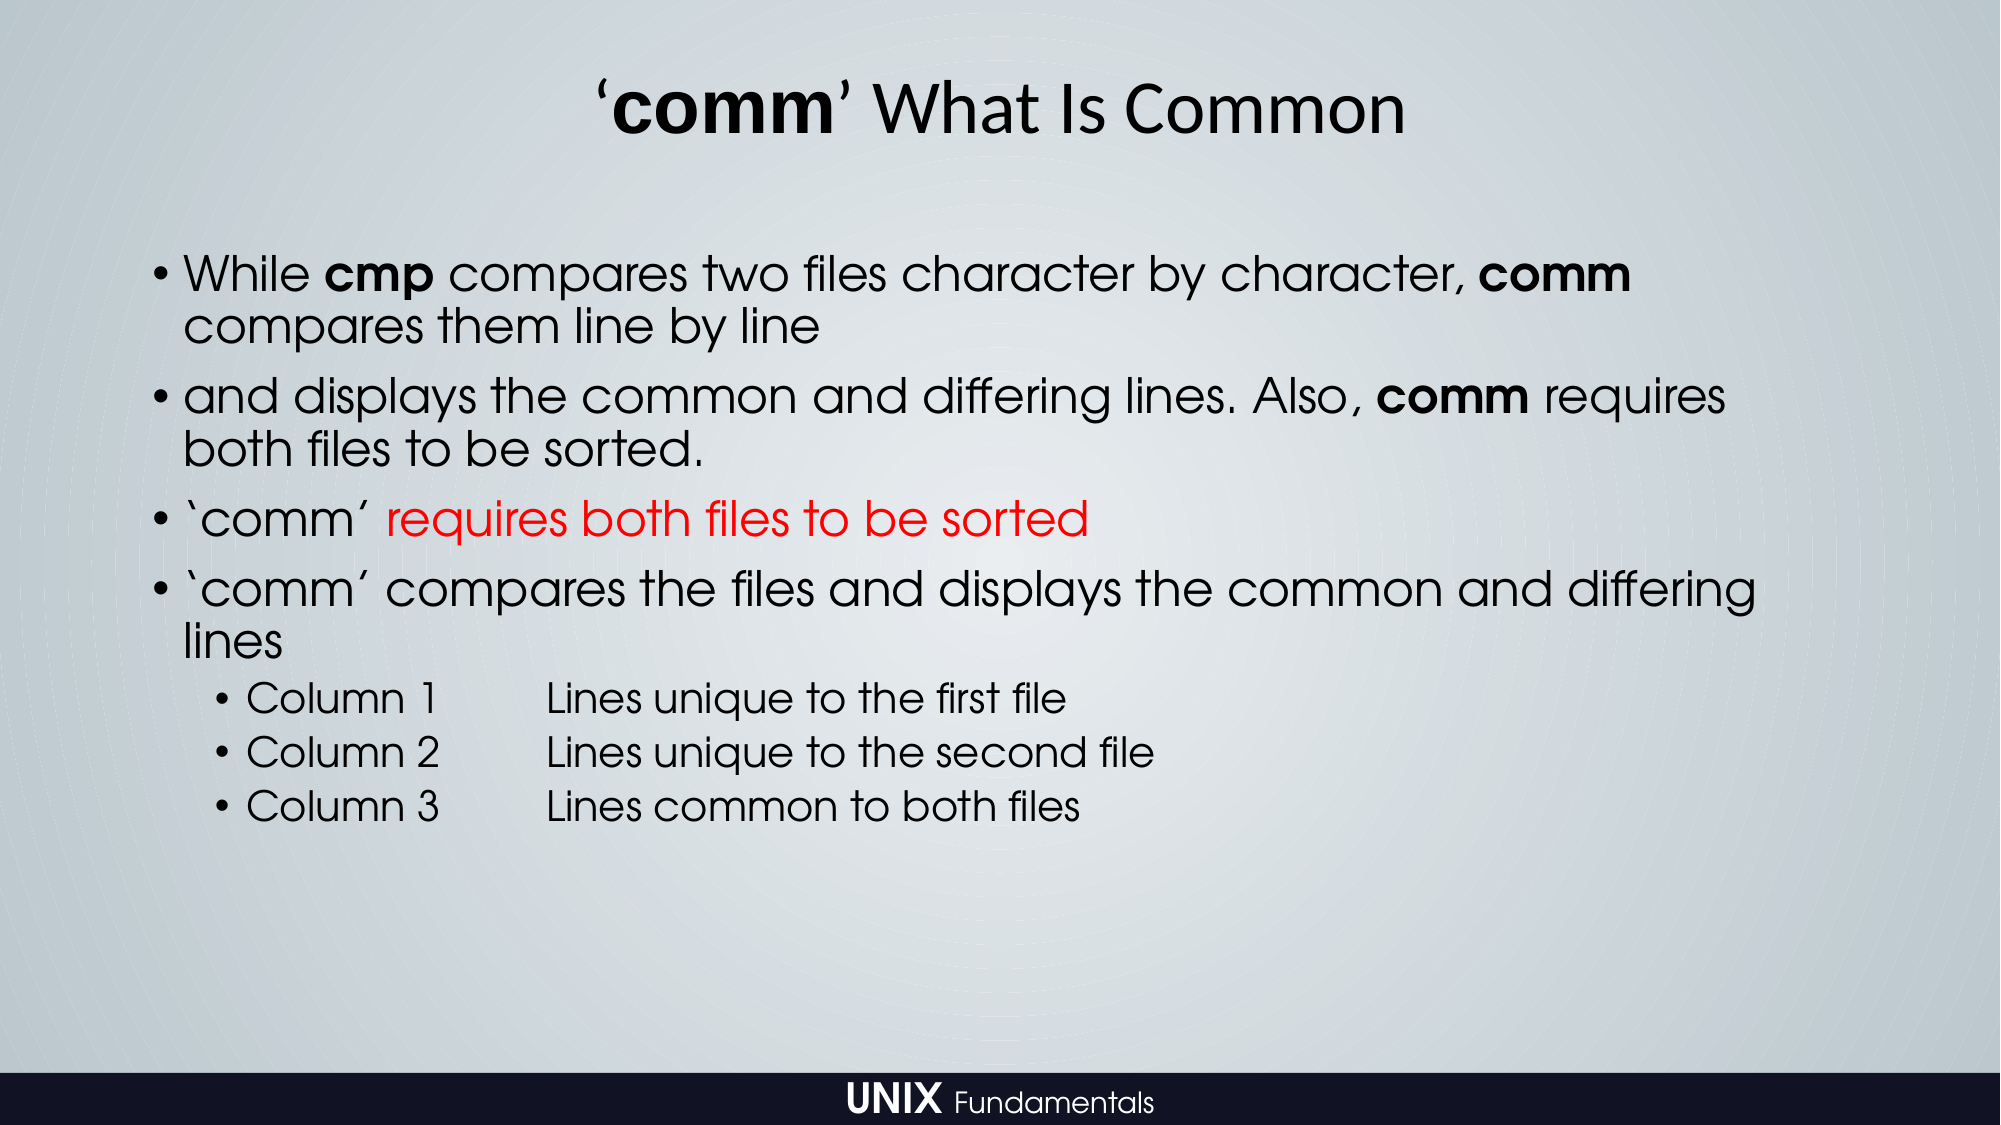

# ‘comm’ What Is Common
While cmp compares two files character by character, comm compares them line by line
and displays the common and differing lines. Also, comm requires both files to be sorted.
‘comm’ requires both files to be sorted
‘comm’ compares the files and displays the common and differing lines
Column 1	Lines unique to the first file
Column 2	Lines unique to the second file
Column 3	Lines common to both files